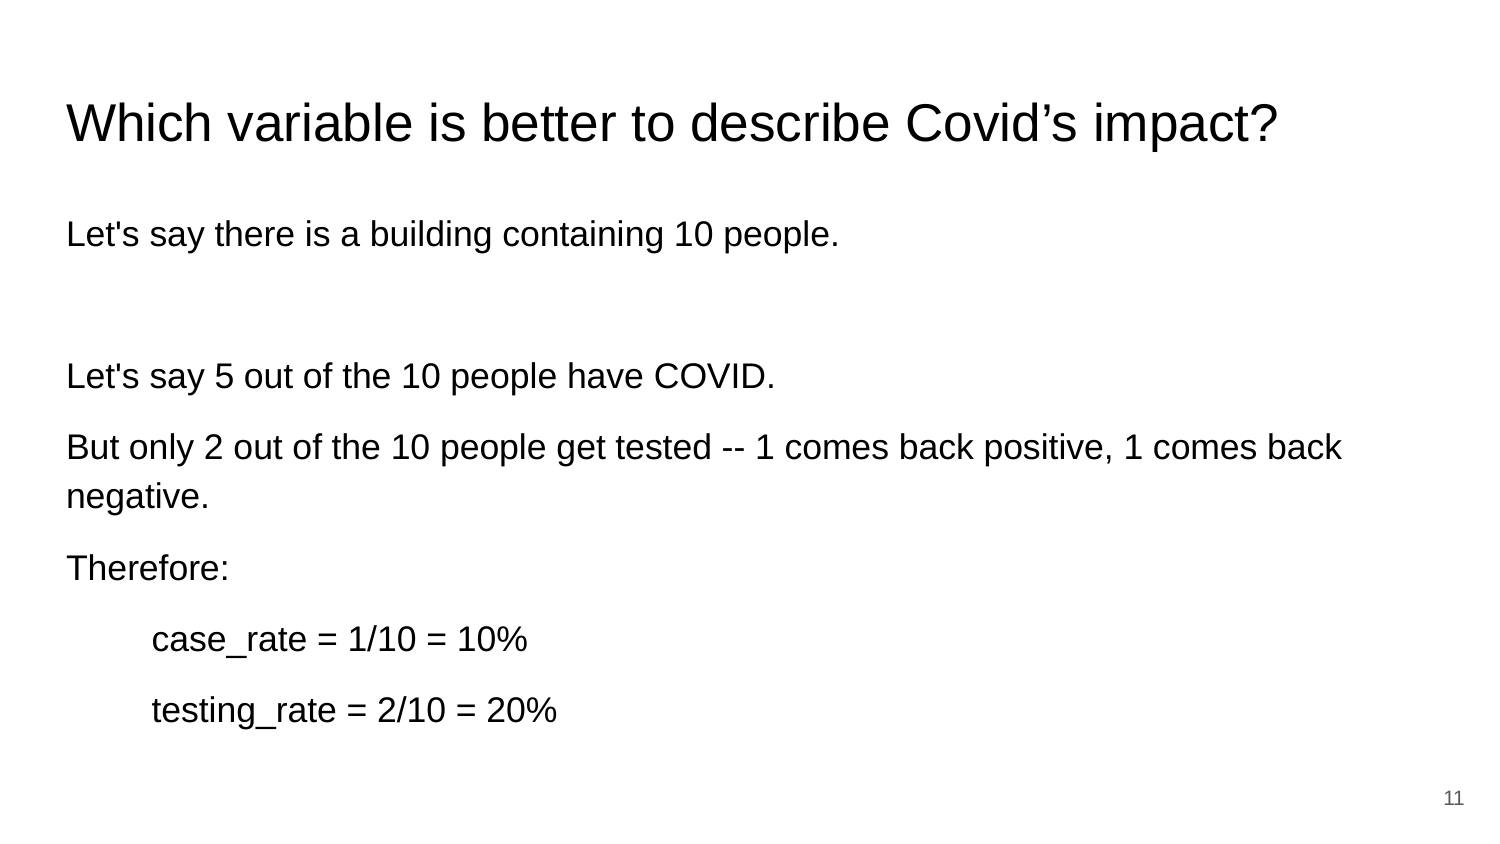

# Which variable is better to describe Covid’s impact?

Let's say there is a building containing 10 people.

Let's say 5 out of the 10 people have COVID.
But only 2 out of the 10 people get tested -- 1 comes back positive, 1 comes back negative.
Therefore:
case_rate = 1/10 = 10%
testing_rate = 2/10 = 20%

11